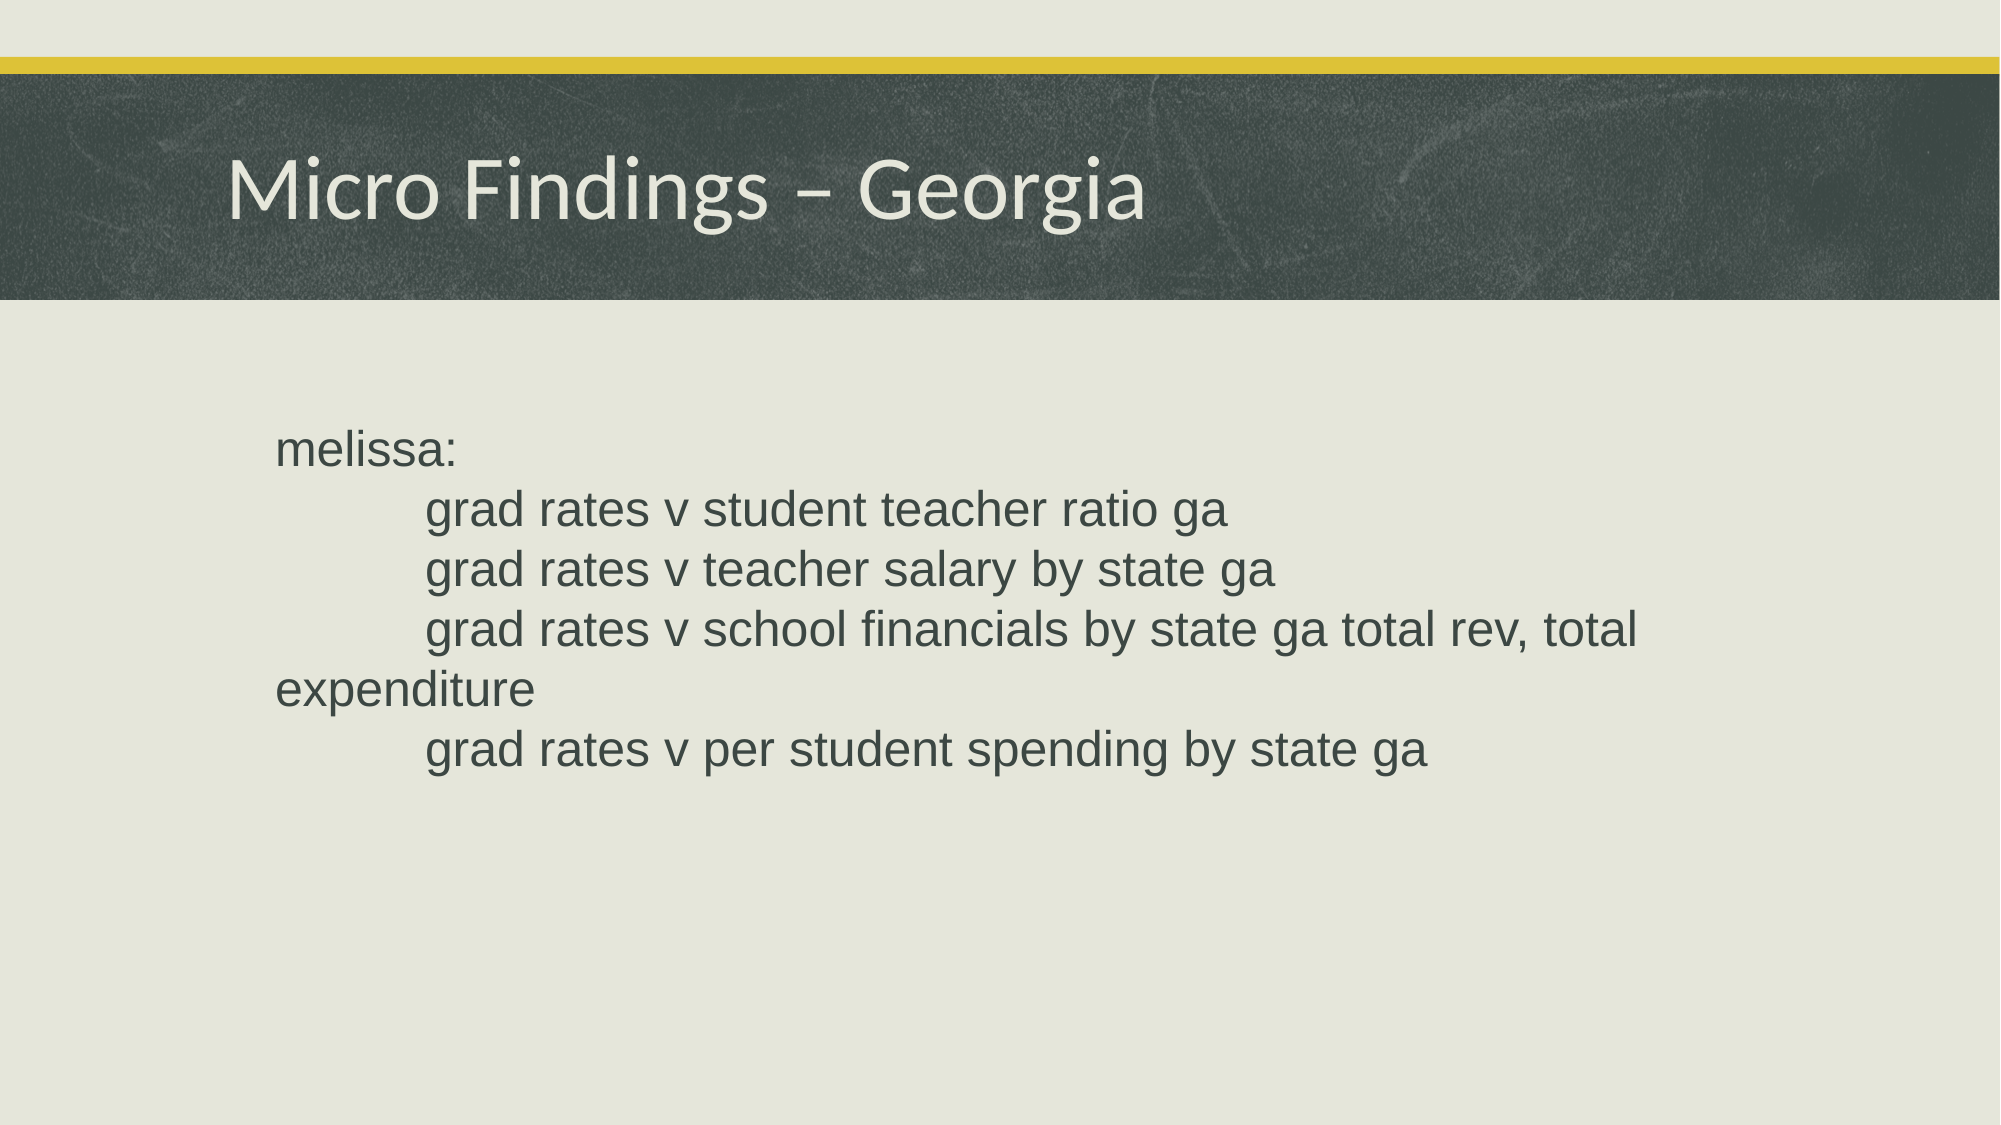

# Micro Findings – Georgia

melissa:
	grad rates v student teacher ratio ga
	grad rates v teacher salary by state ga
	grad rates v school financials by state ga total rev, total expenditure
	grad rates v per student spending by state ga